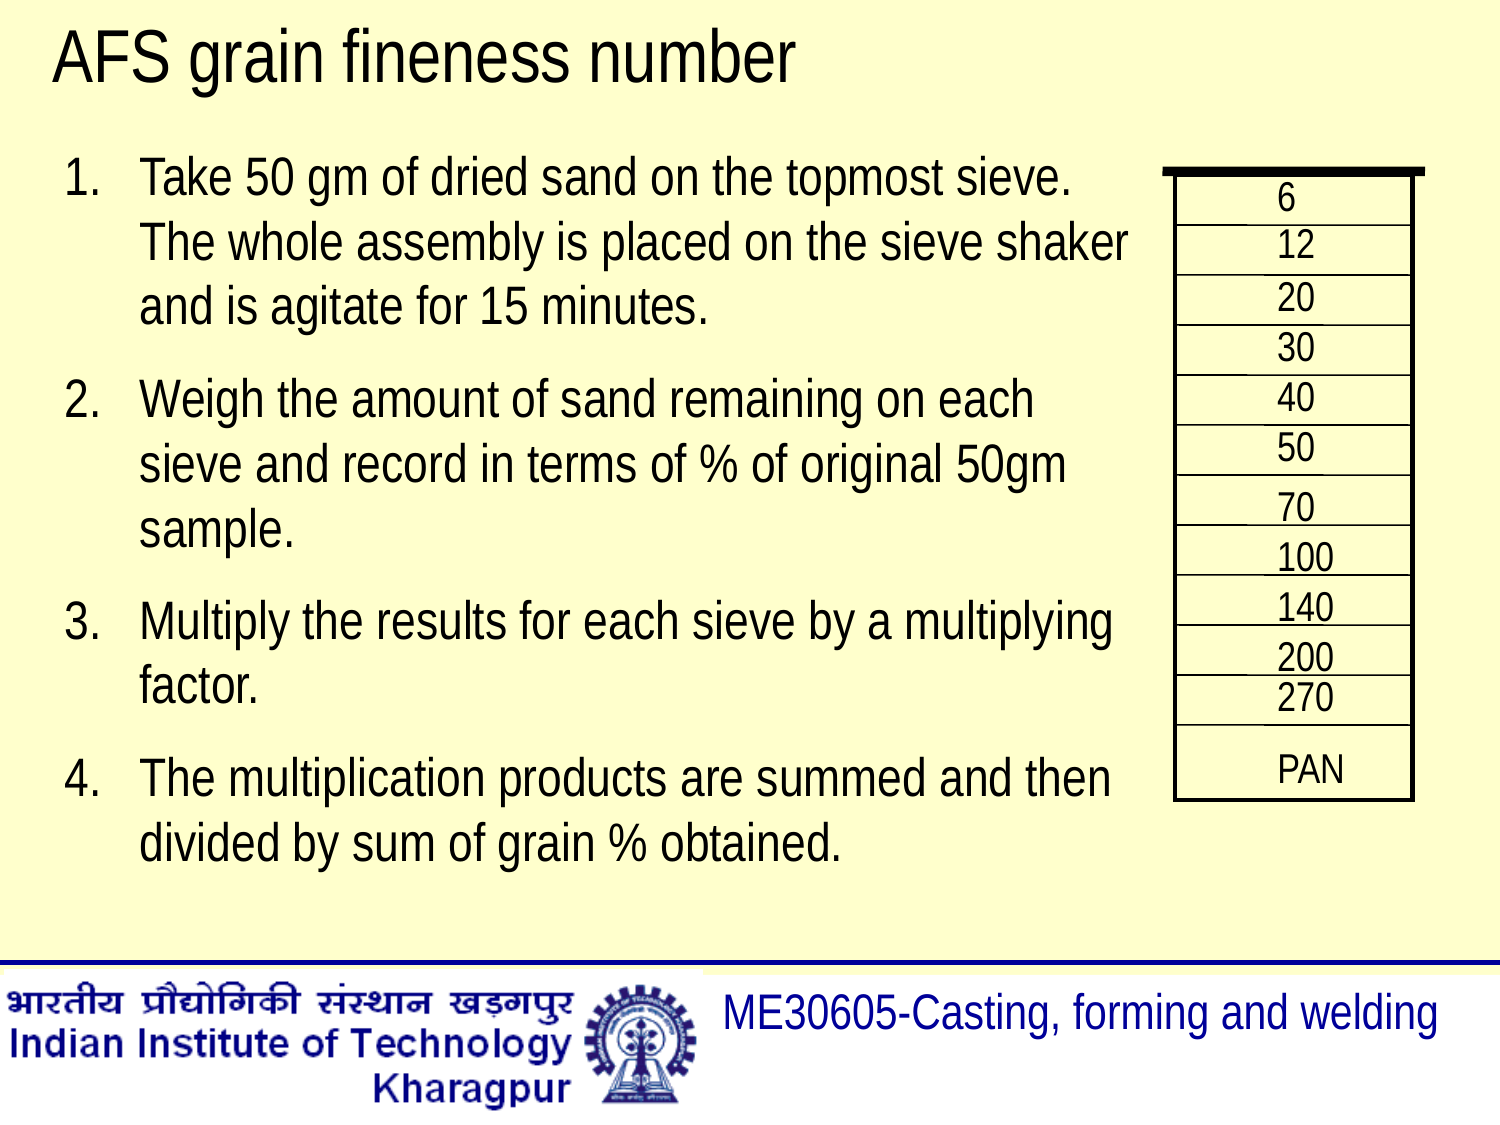

AFS grain fineness number
Take 50 gm of dried sand on the topmost sieve. The whole assembly is placed on the sieve shaker and is agitate for 15 minutes.
Weigh the amount of sand remaining on each sieve and record in terms of % of original 50gm sample.
Multiply the results for each sieve by a multiplying factor.
The multiplication products are summed and then divided by sum of grain % obtained.
6

12

20

30

40

50

70

100

140

200

270

PAN